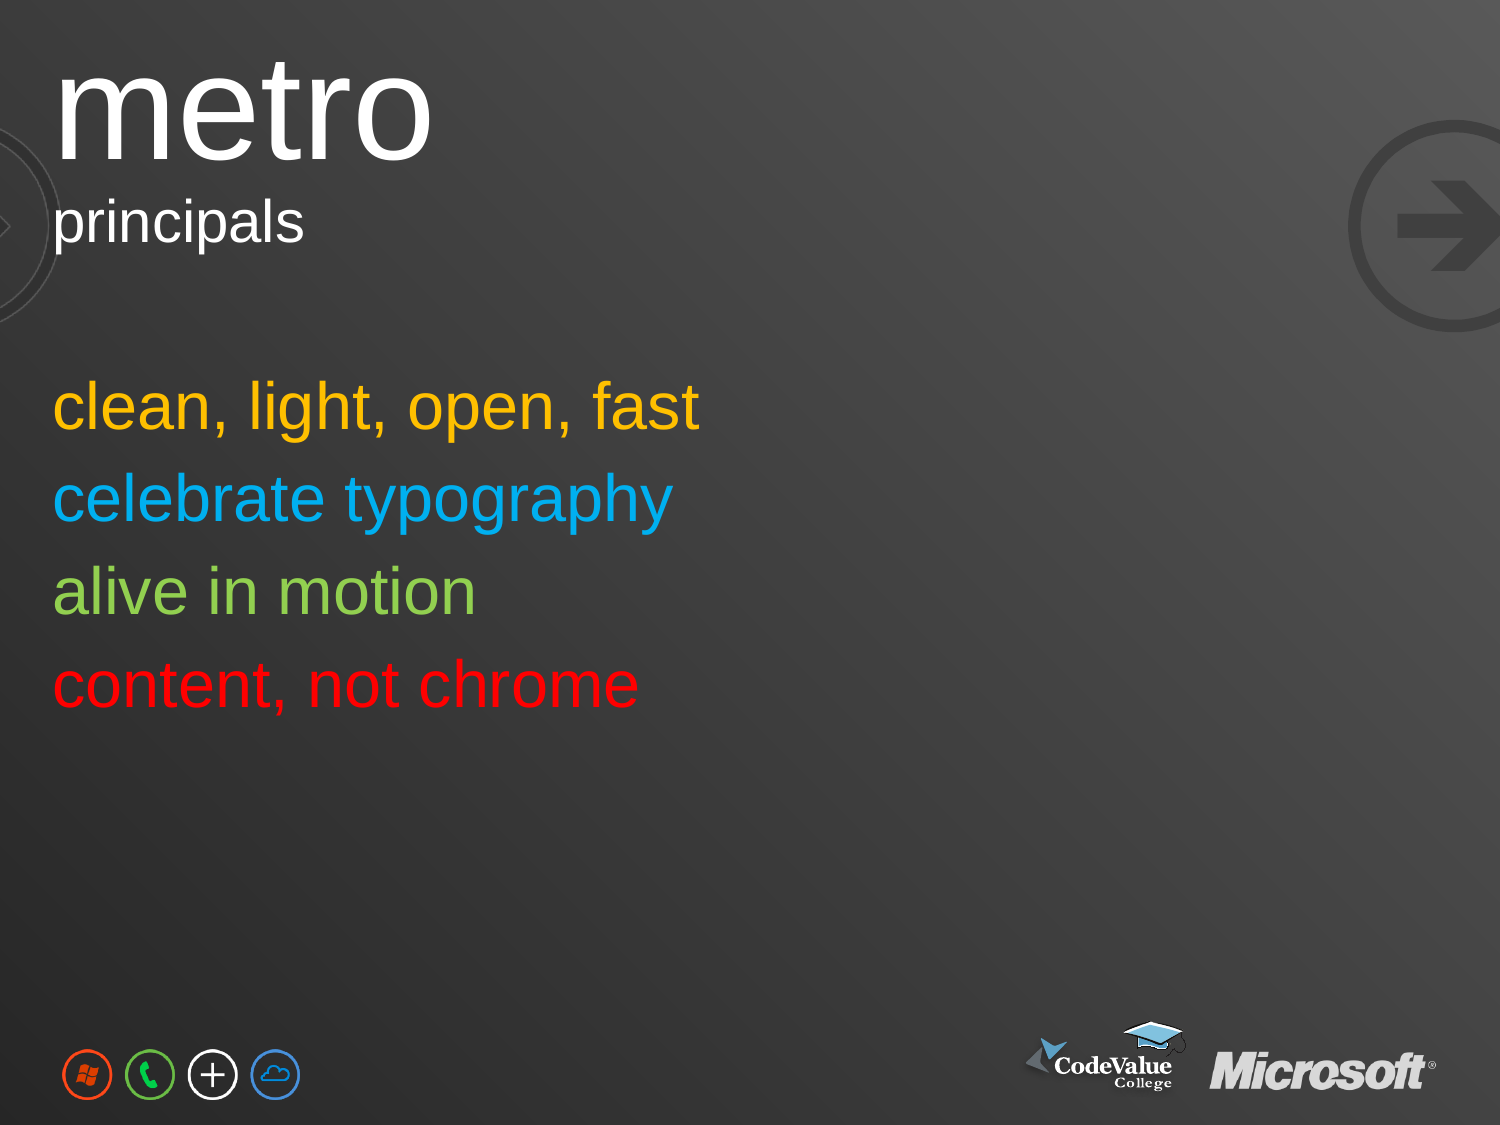

# metro
principals

clean, light, open, fast
celebrate typography
alive in motion
content, not chrome